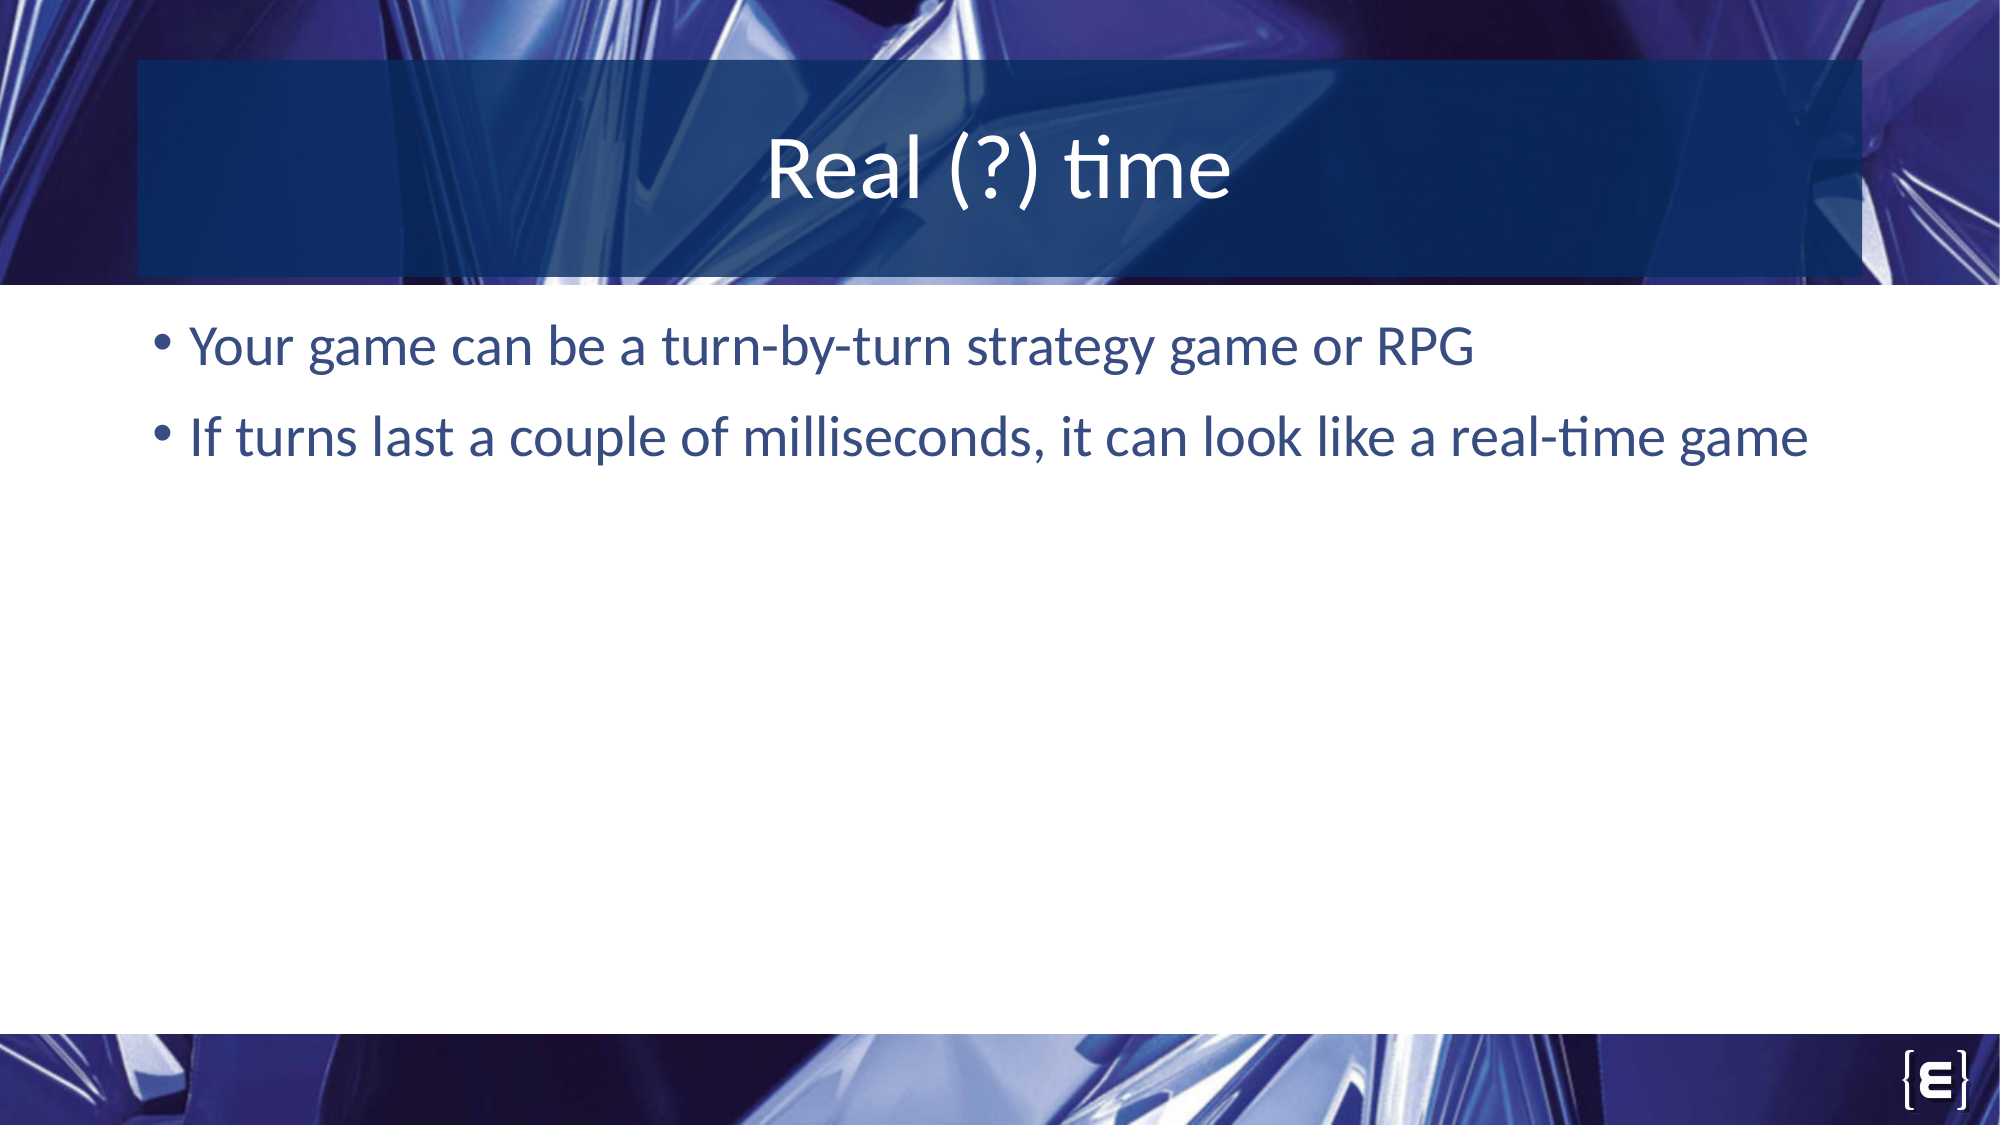

Real (?) time
Your game can be a turn-by-turn strategy game or RPG
If turns last a couple of milliseconds, it can look like a real-time game